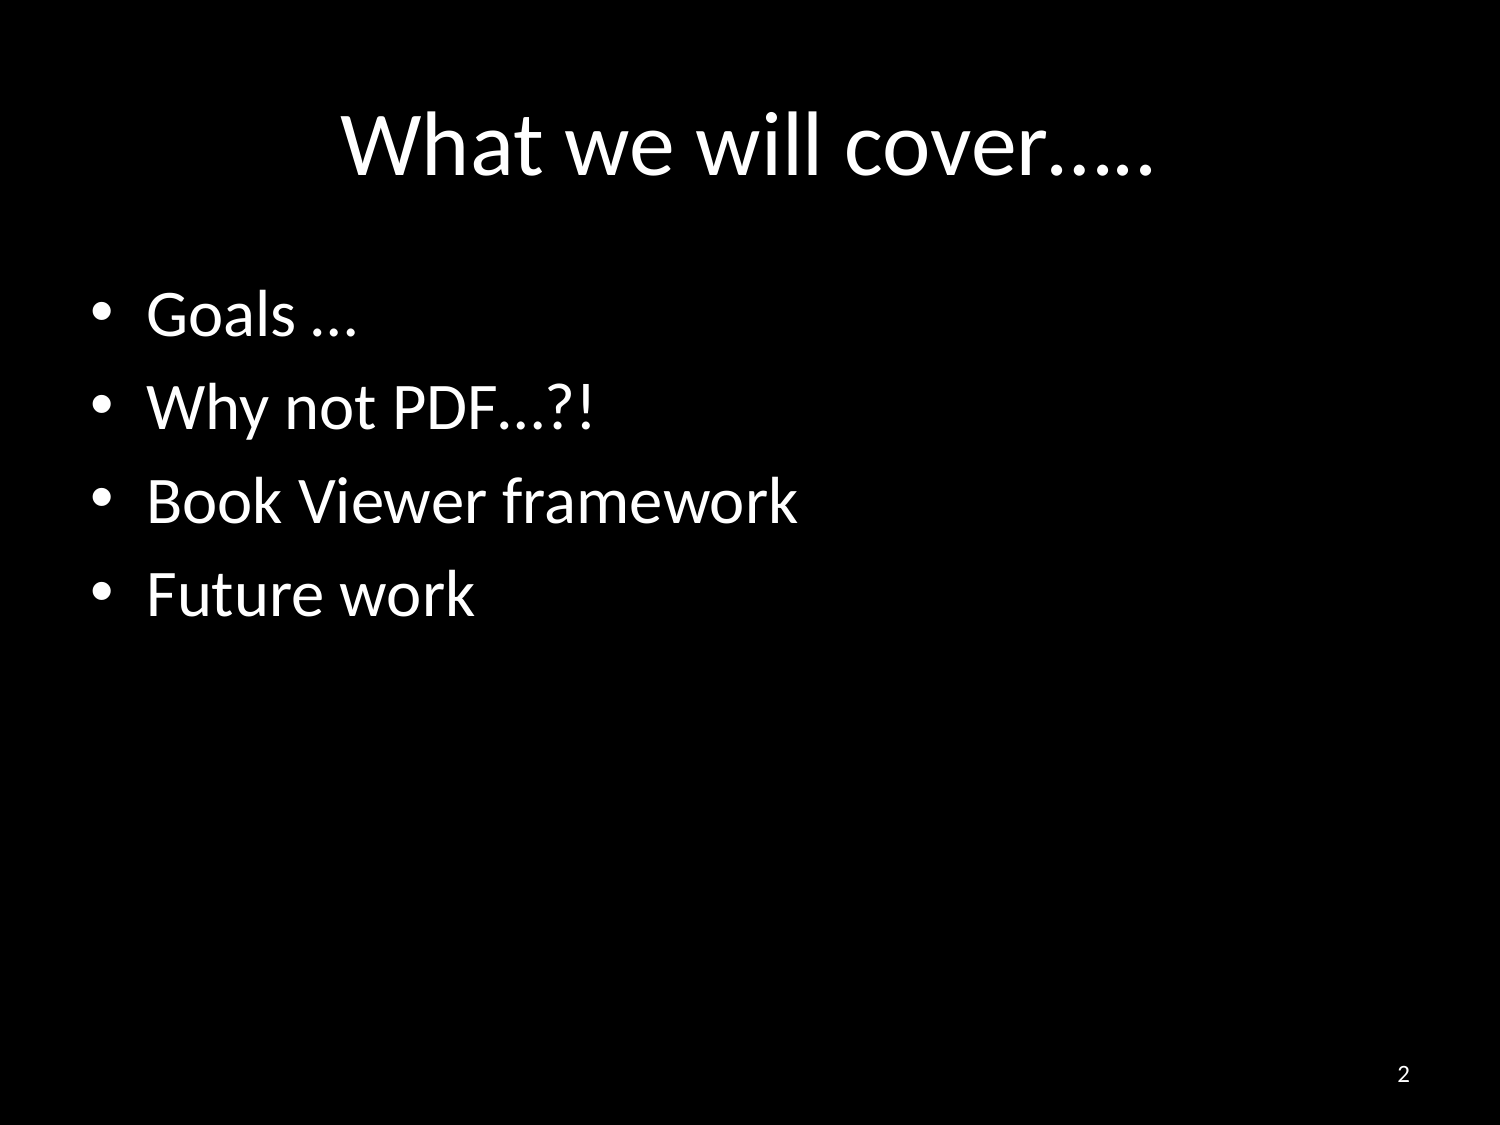

# What we will cover…..
Goals …
Why not PDF…?!
Book Viewer framework
Future work

2